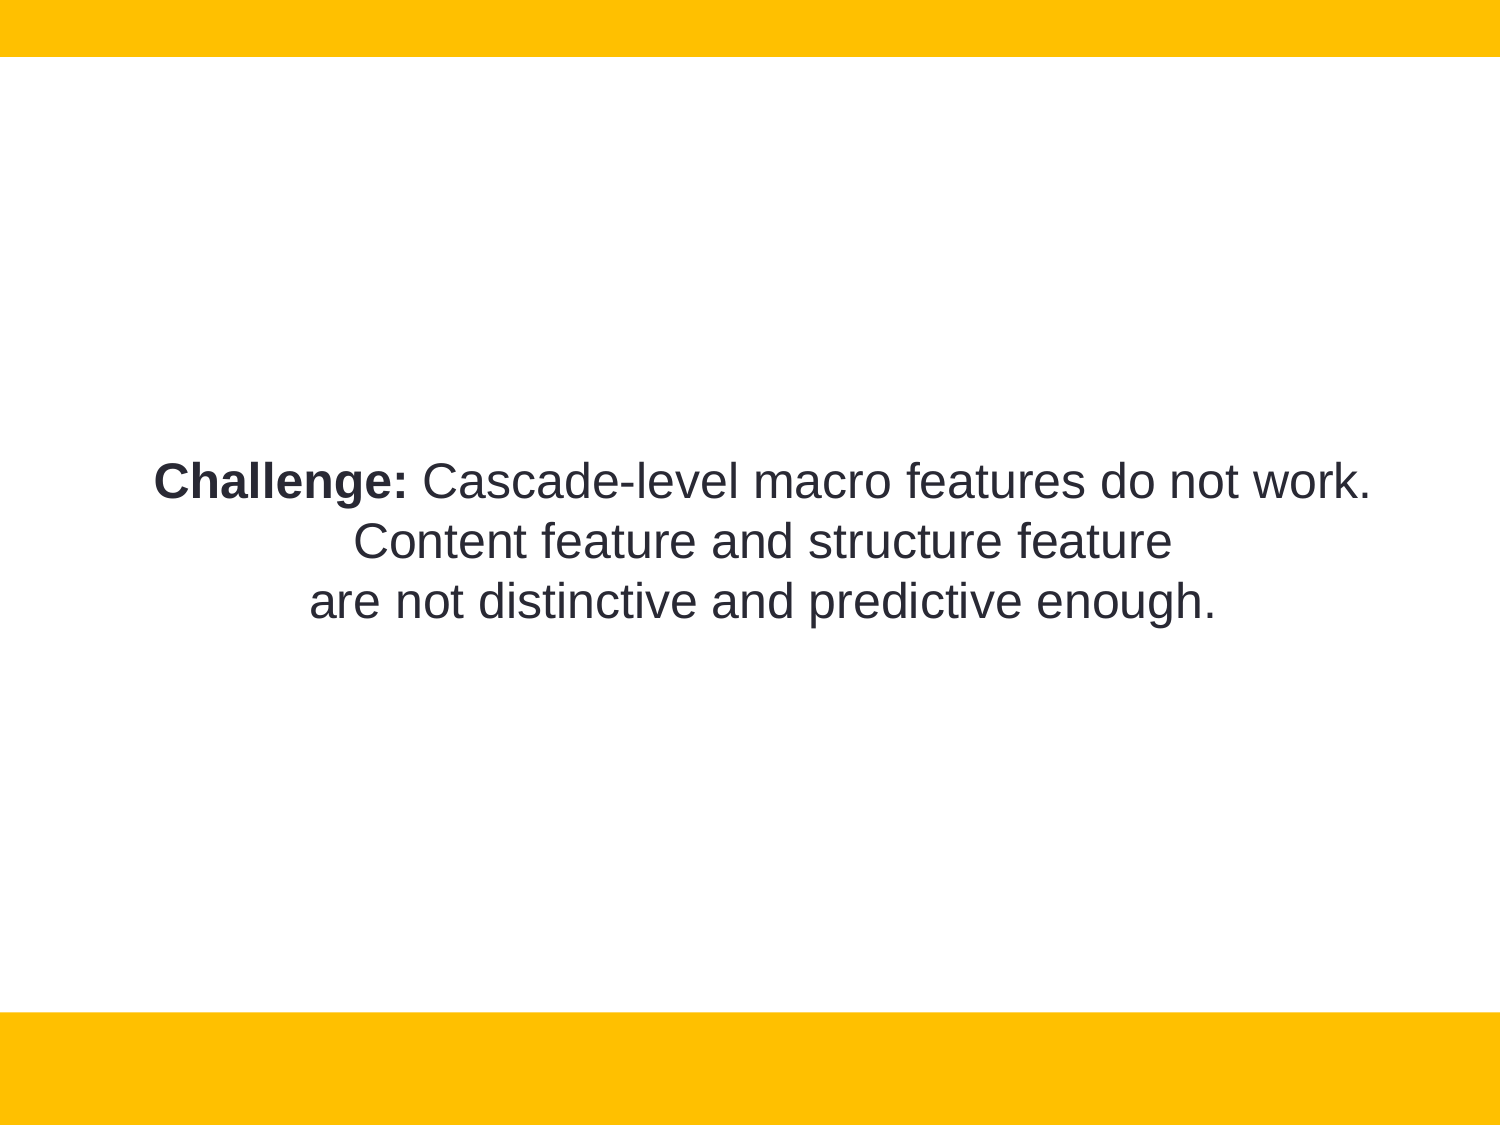

Challenge: Cascade-level macro features do not work. Content feature and structure feature
are not distinctive and predictive enough.